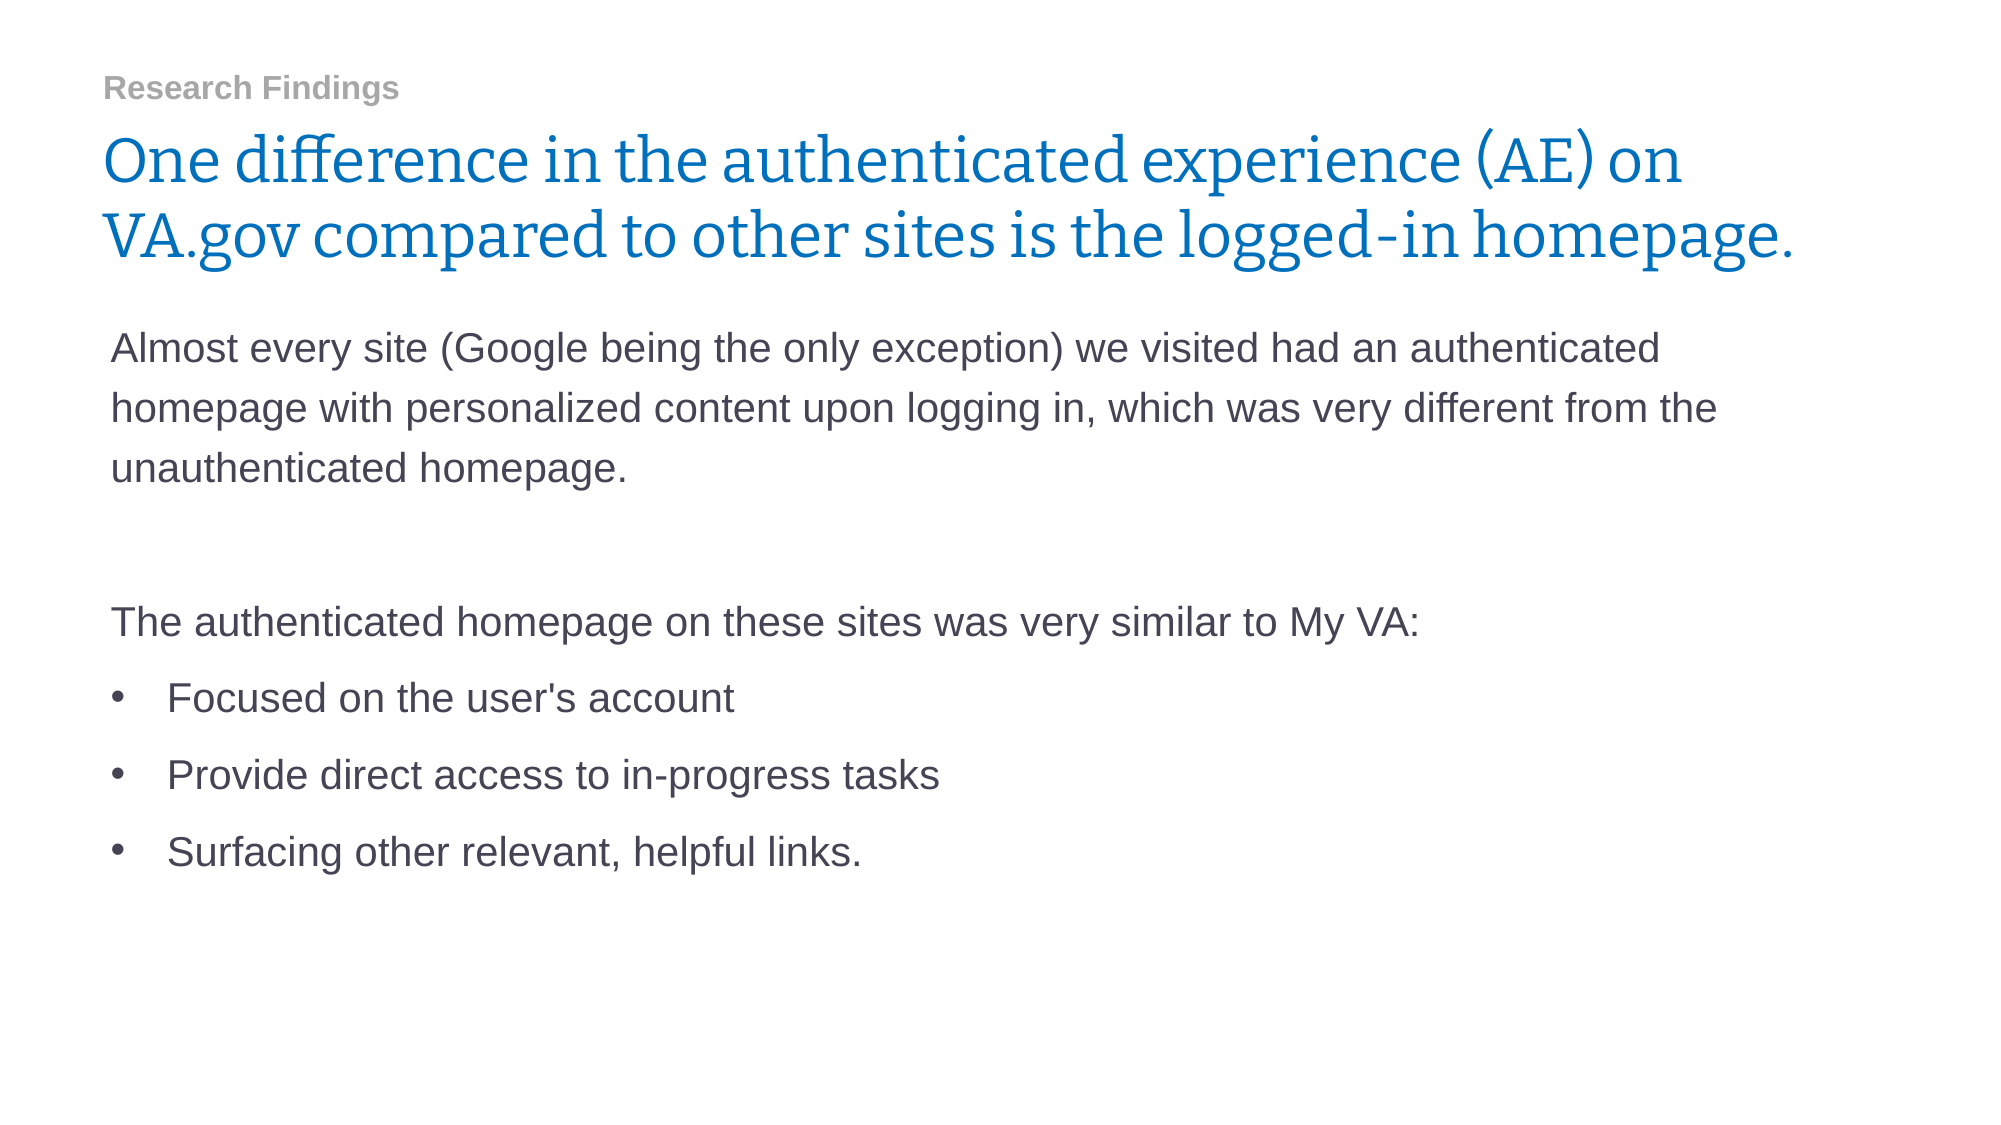

Research Findings
# One difference in the authenticated experience (AE) on VA.gov compared to other sites is the logged-in homepage.

Almost every site (Google being the only exception) we visited had an authenticated homepage with personalized content upon logging in, which was very different from the unauthenticated homepage.

The authenticated homepage on these sites was very similar to My VA:
Focused on the user's account
Provide direct access to in-progress tasks
Surfacing other relevant, helpful links.